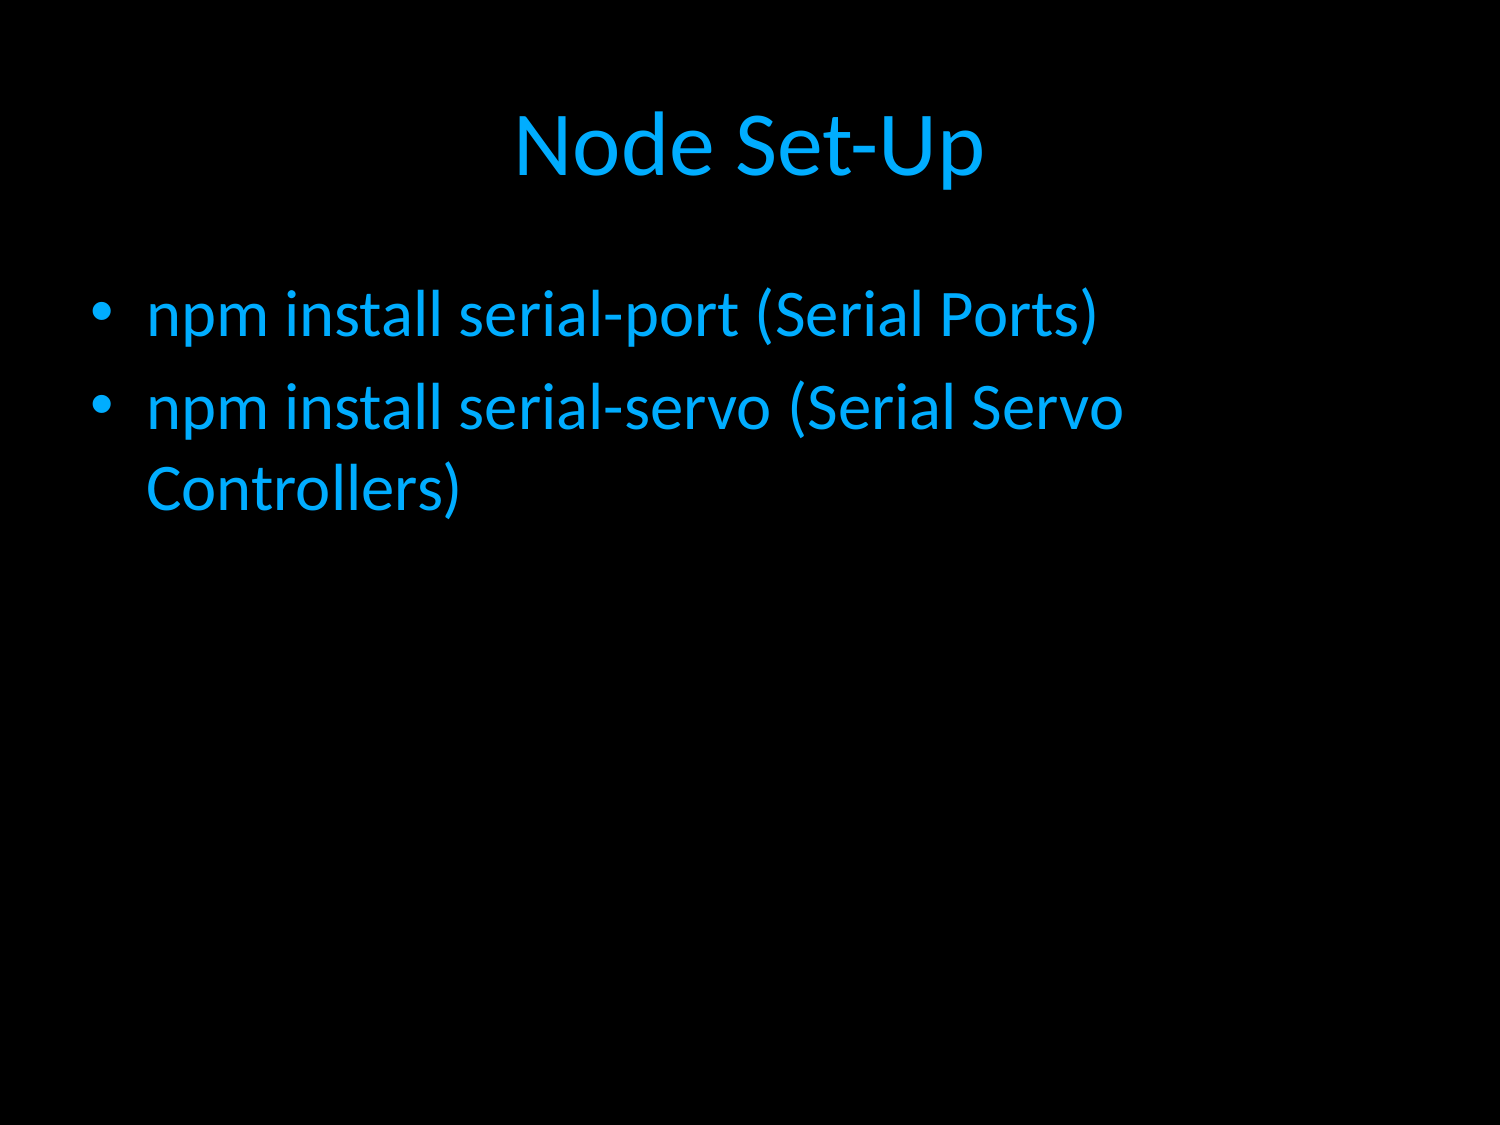

# Node Set-Up
npm install serial-port (Serial Ports)
npm install serial-servo (Serial Servo Controllers)